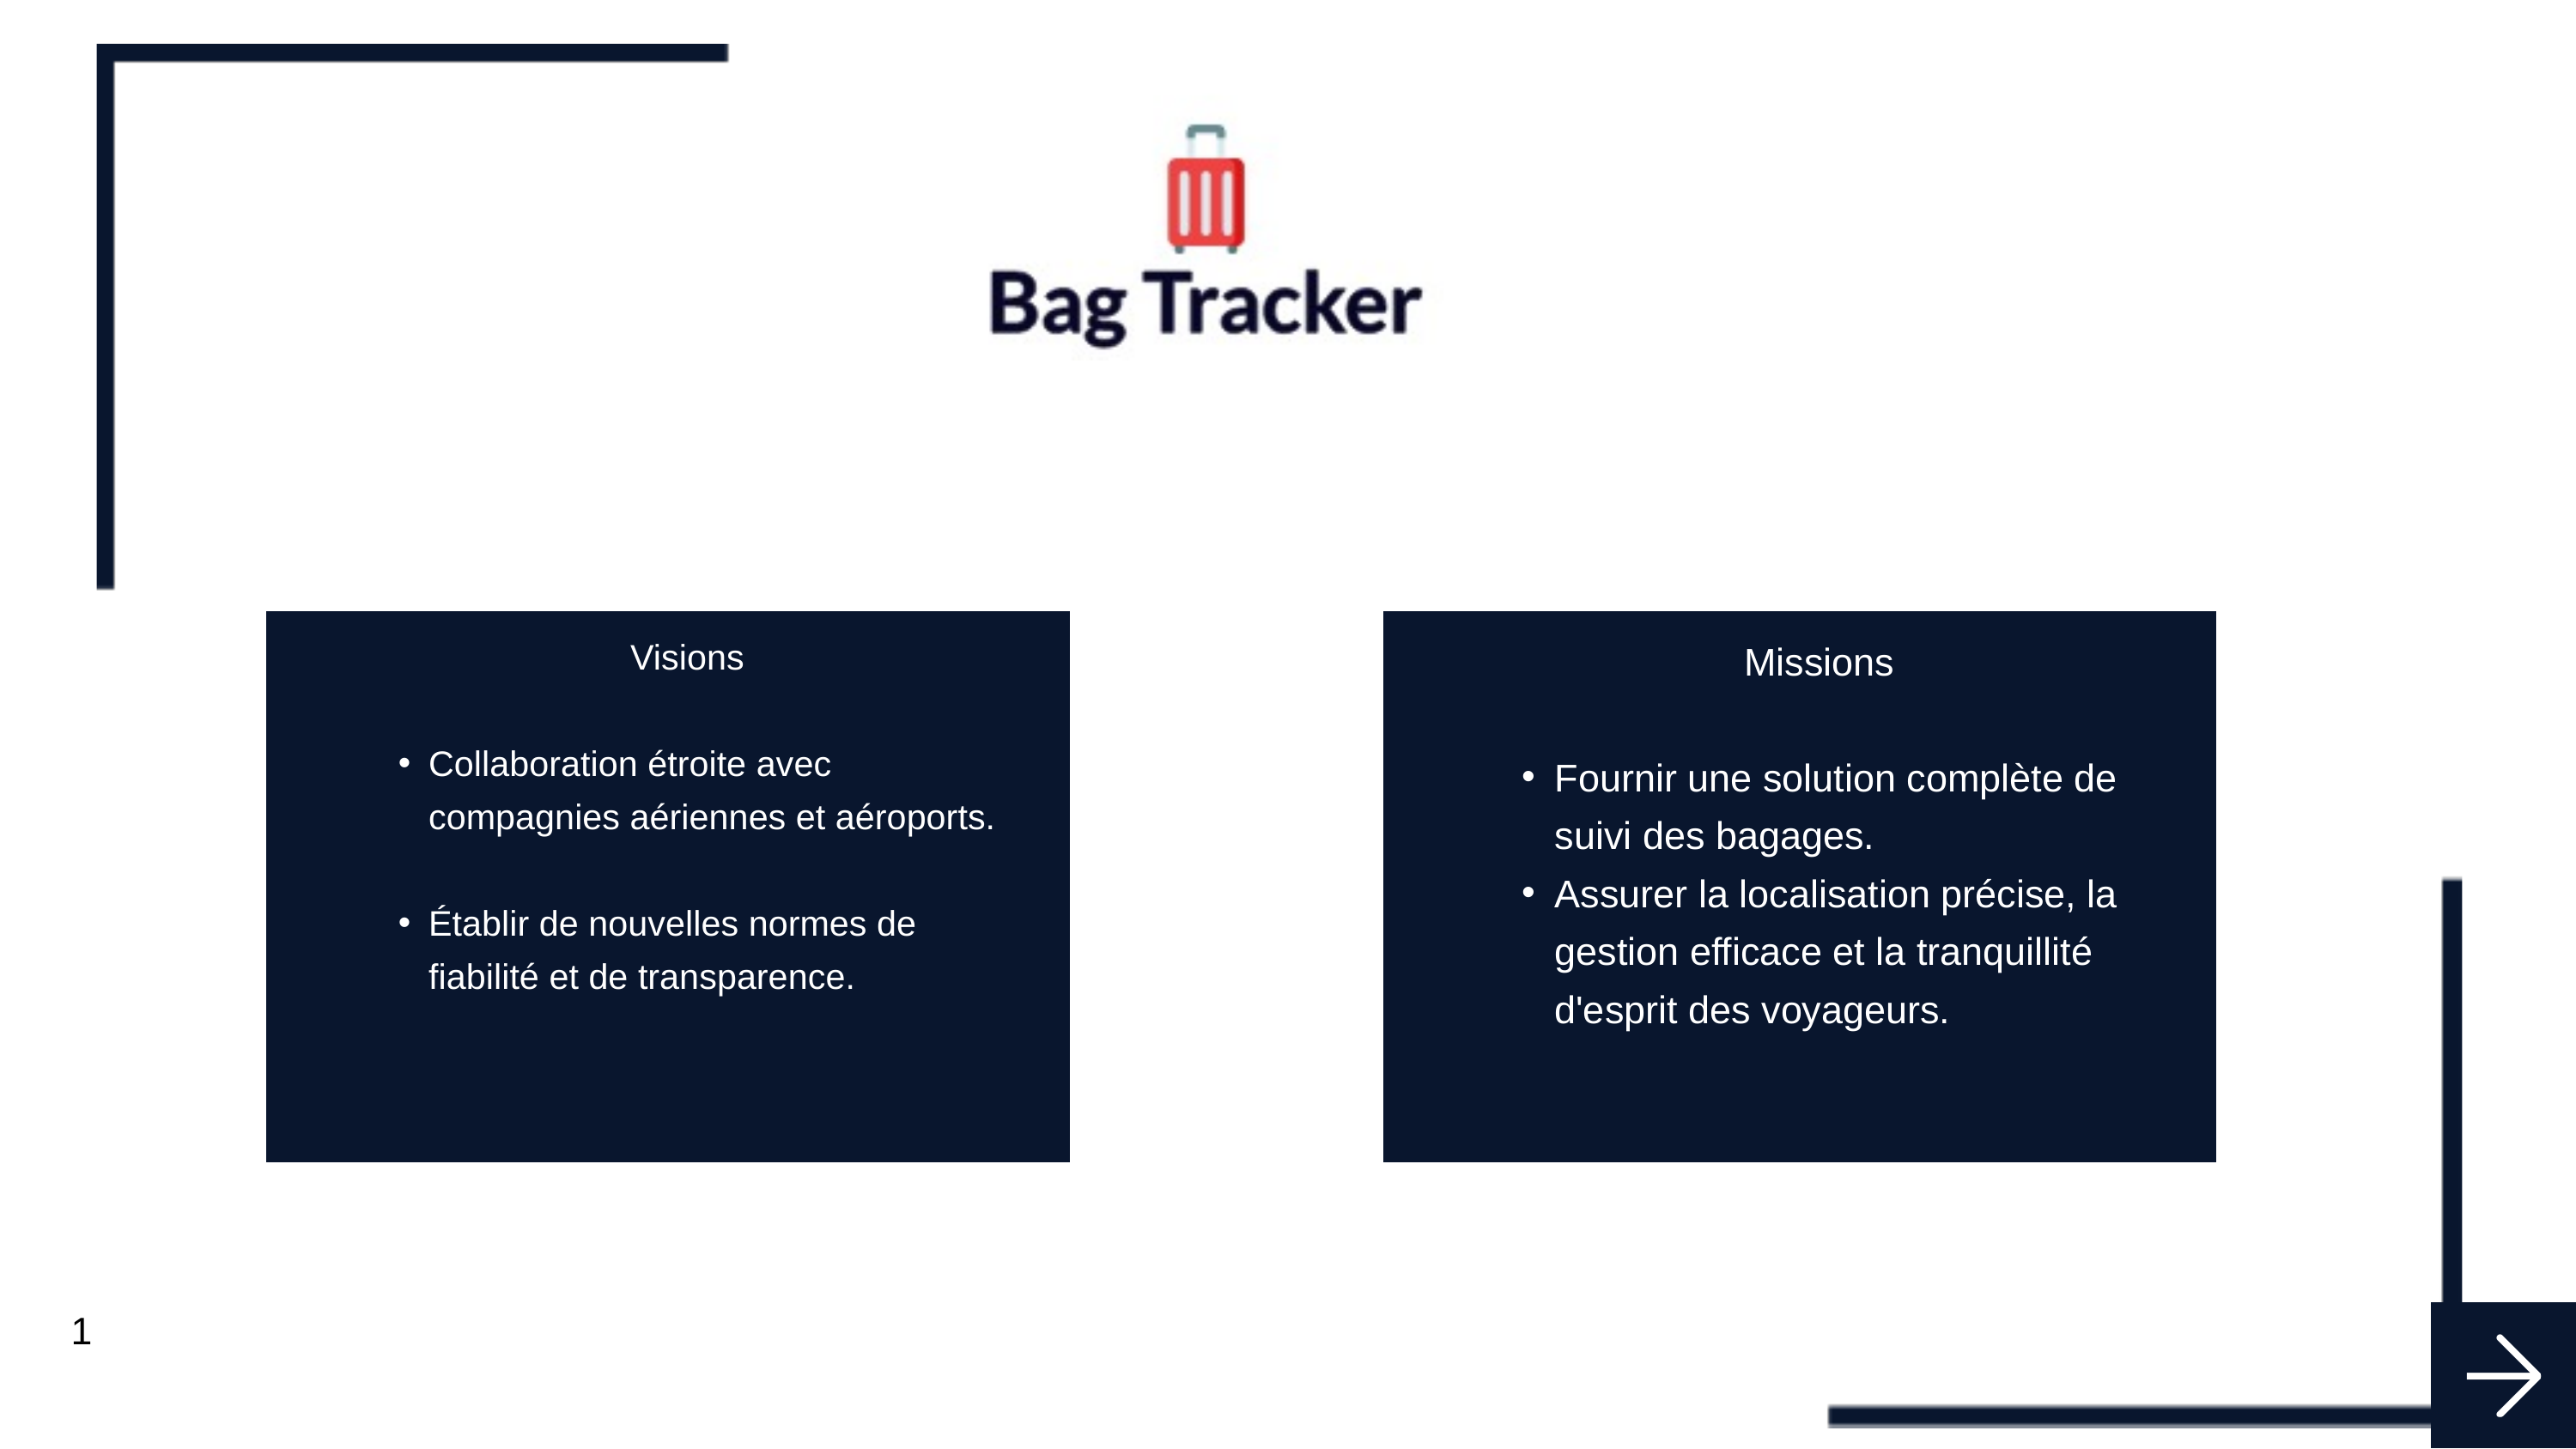

Visions

Collaboration étroite avec compagnies aériennes et aéroports.

Établir de nouvelles normes de fiabilité et de transparence.

Missions

Fournir une solution complète de suivi des bagages.
Assurer la localisation précise, la gestion efficace et la tranquillité d'esprit des voyageurs.

Vision
1990
1